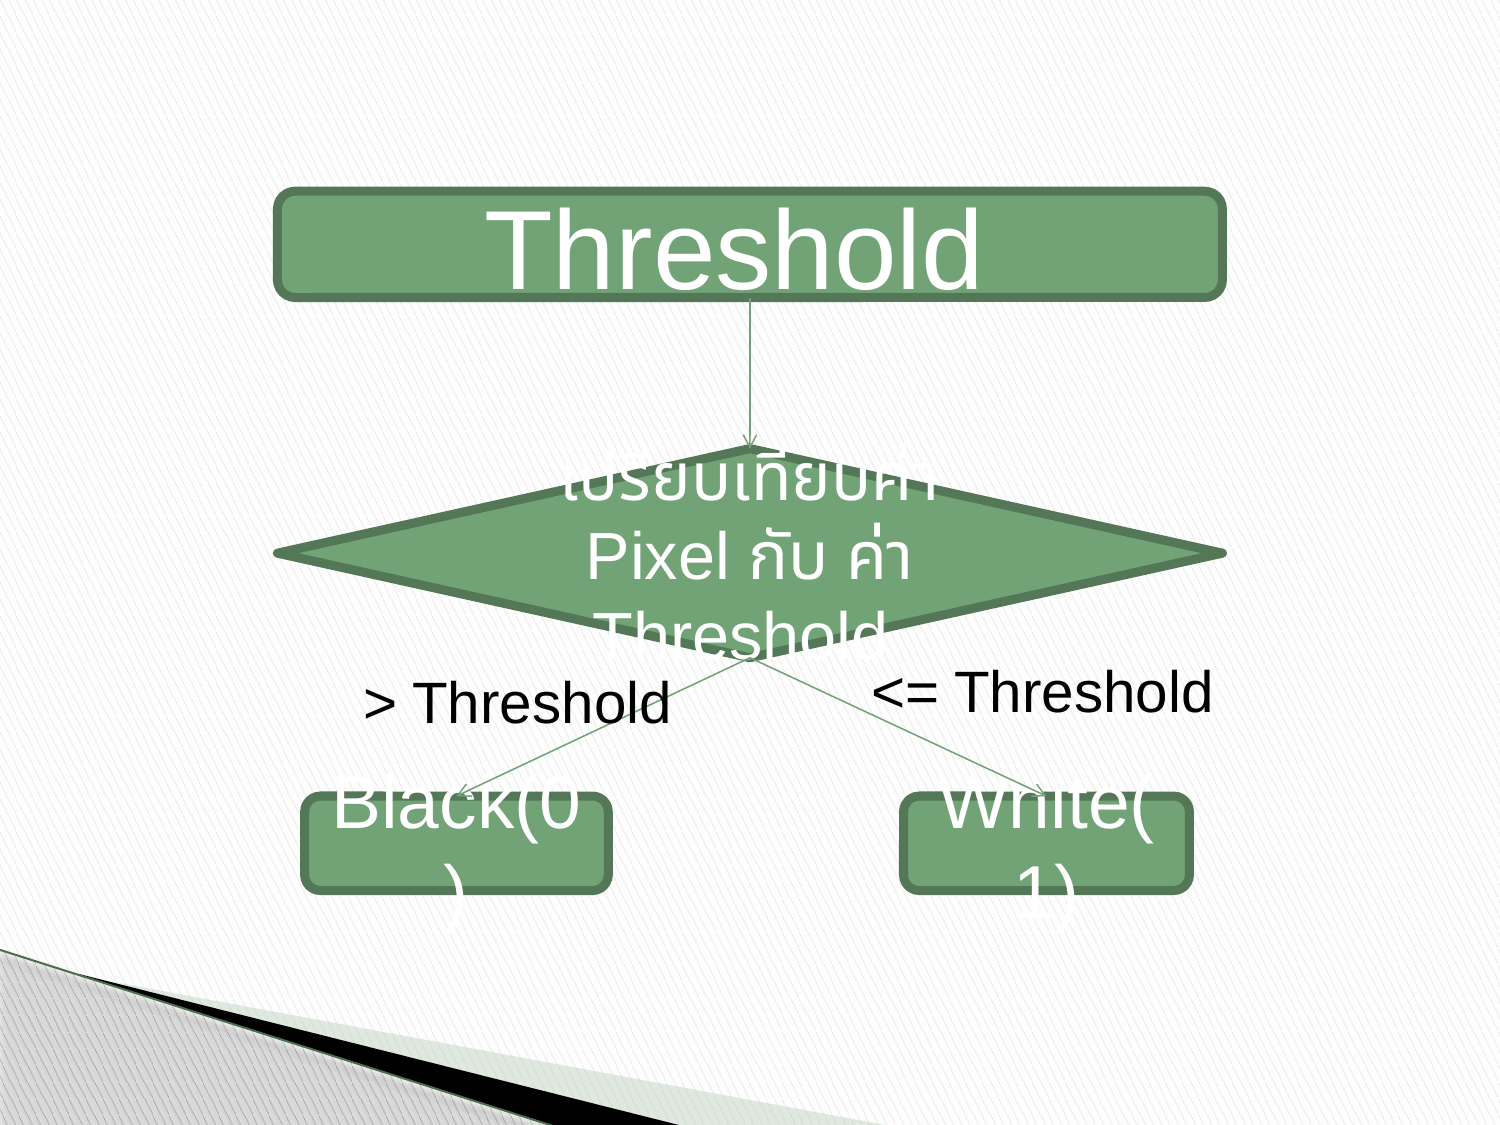

Threshold
เปรียบเทียบค่า Pixel กับ ค่า Threshold
<= Threshold
> Threshold
Black(0)
White(1)